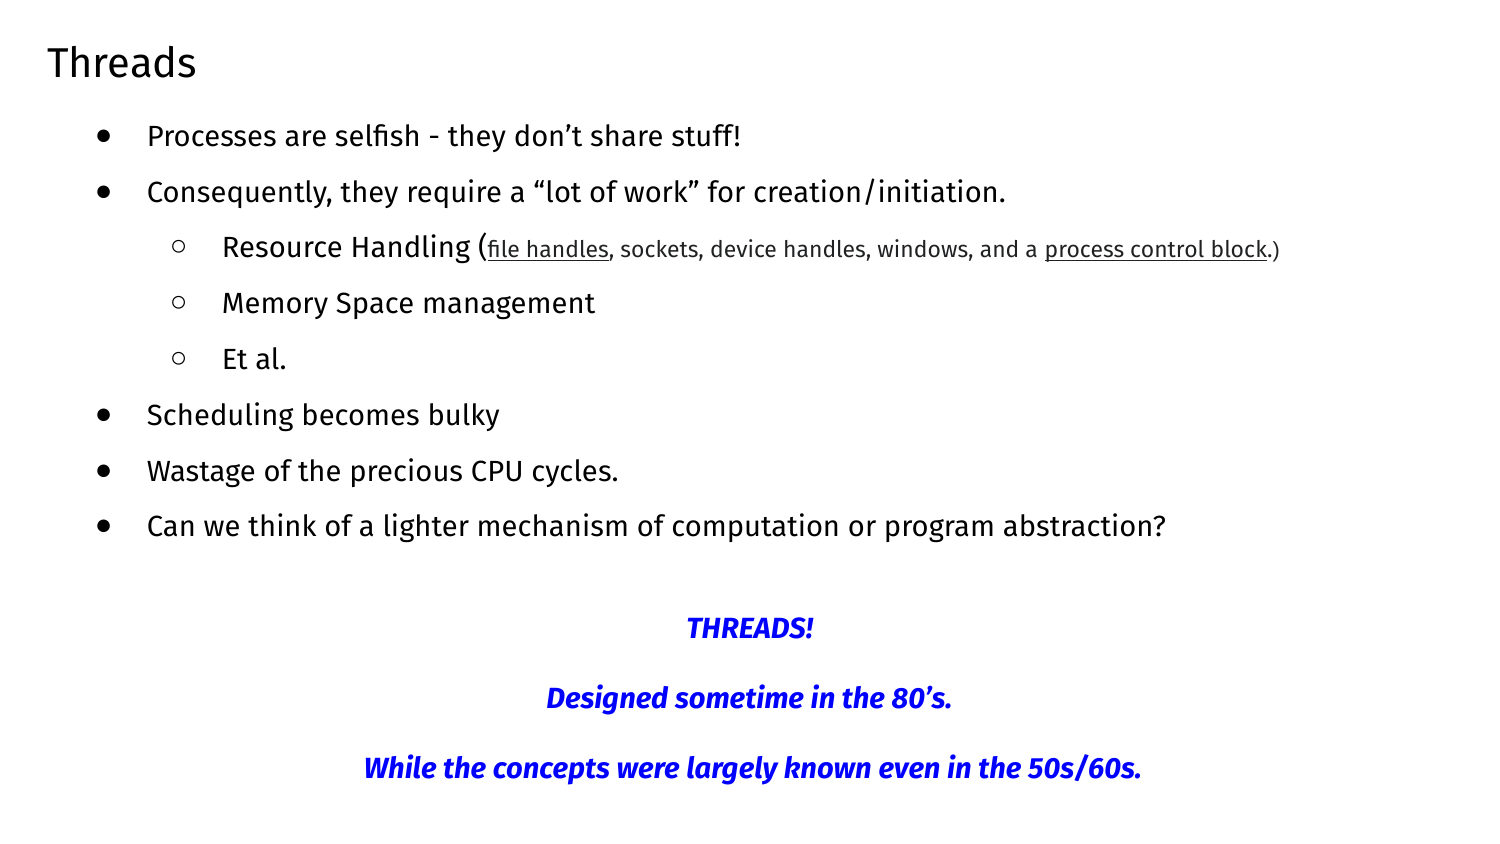

Threads
Processes are selfish - they don’t share stuff!
Consequently, they require a “lot of work” for creation/initiation.
Resource Handling (file handles, sockets, device handles, windows, and a process control block.)
Memory Space management
Et al.
Scheduling becomes bulky
Wastage of the precious CPU cycles.
Can we think of a lighter mechanism of computation or program abstraction?

THREADS!

Designed sometime in the 80’s.

While the concepts were largely known even in the 50s/60s.